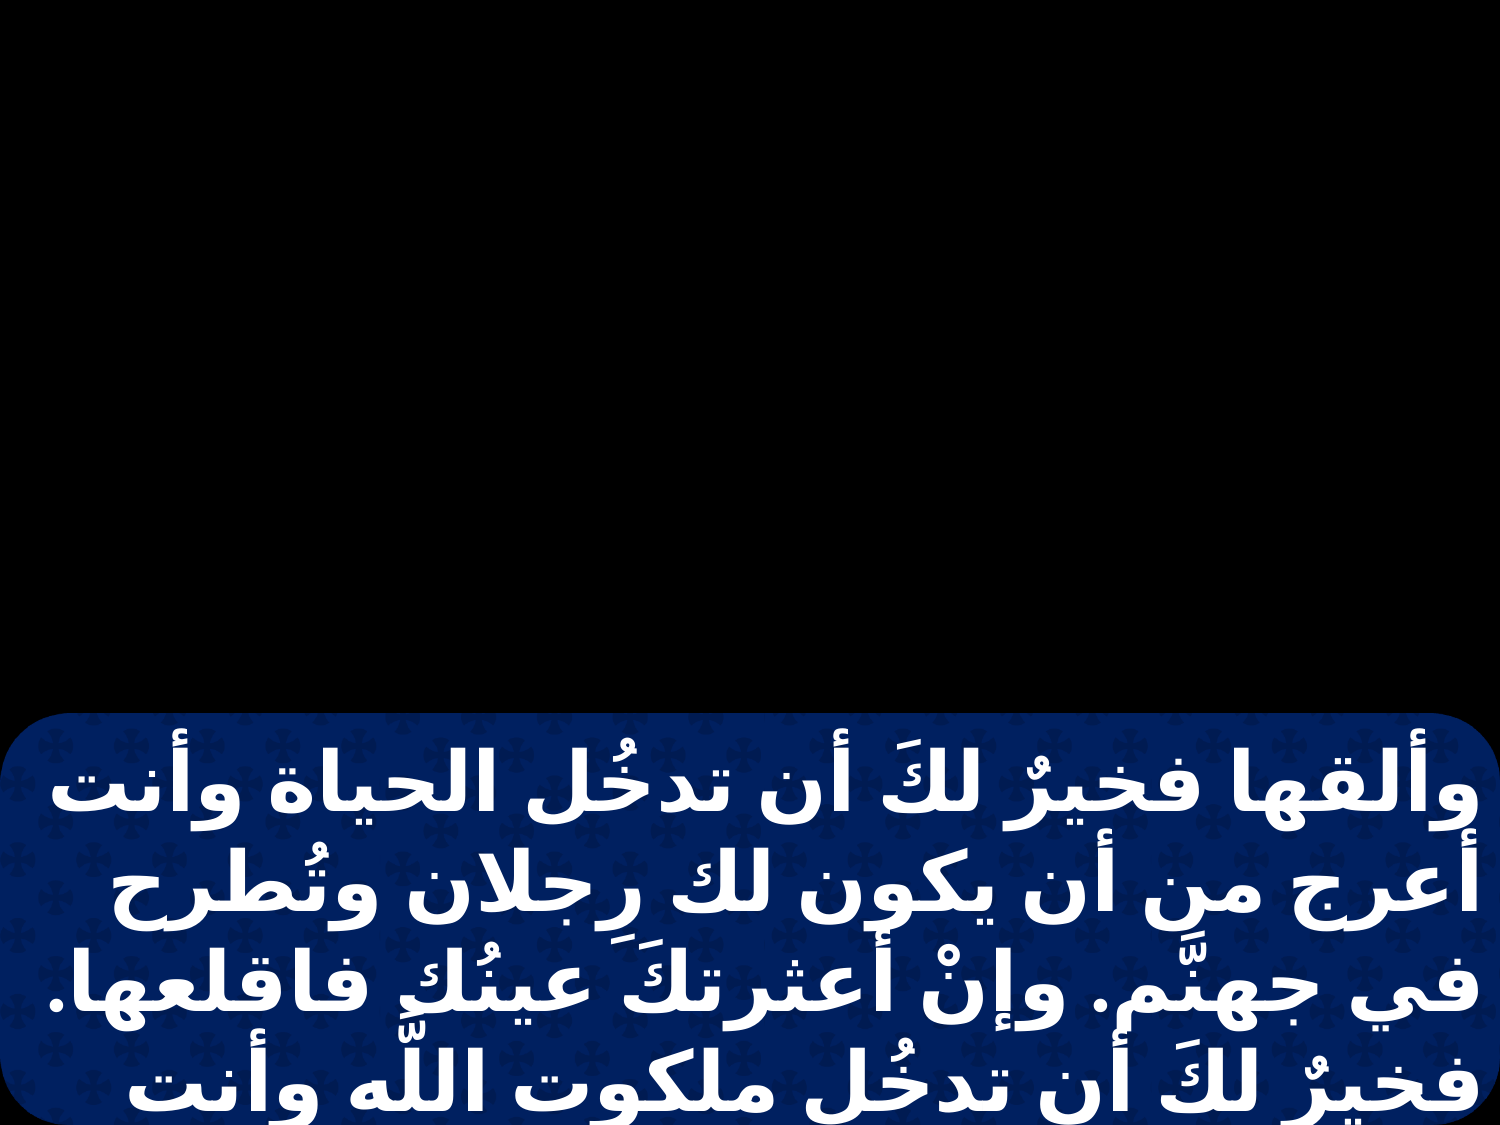

وألقها فخيرٌ لكَ أن تدخُل الحياة وأنت أعرج من أن يكون لك رِجلان وتُطرح في جهنَّم. وإنْ أعثرتكَ عينُك فاقلعها. فخيرٌ لكَ أن تدخُل ملكوت اللَّه وأنت أعور مِن أنْ يكون لك عينان وتُلقى في جهنَّم.